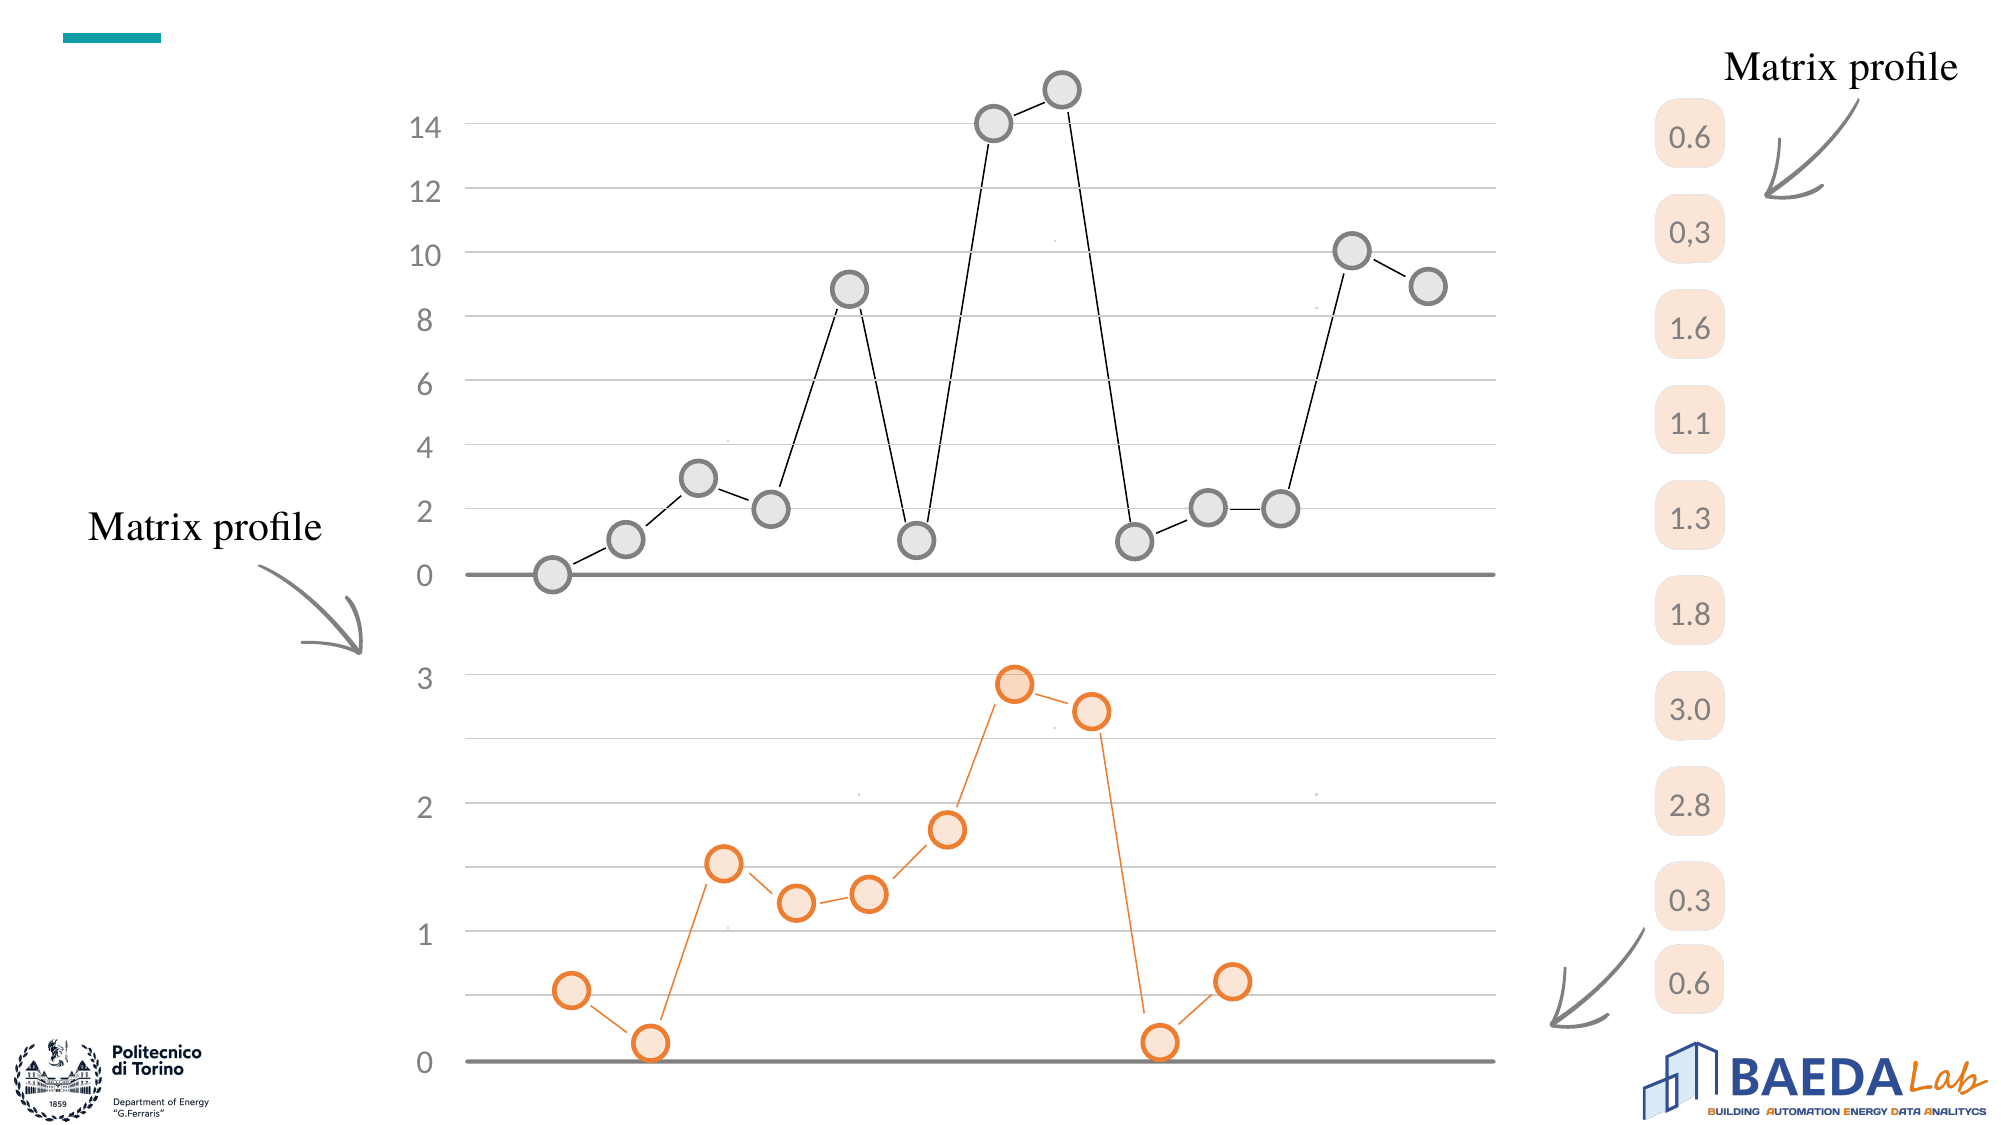

Matrix profile

14
12
10
8
6
4
2
0

0.6

0,3

1.6

1.1

1.3
Matrix profile

1.8
3

3.0

2.8
2

0.3

1

0.6

0